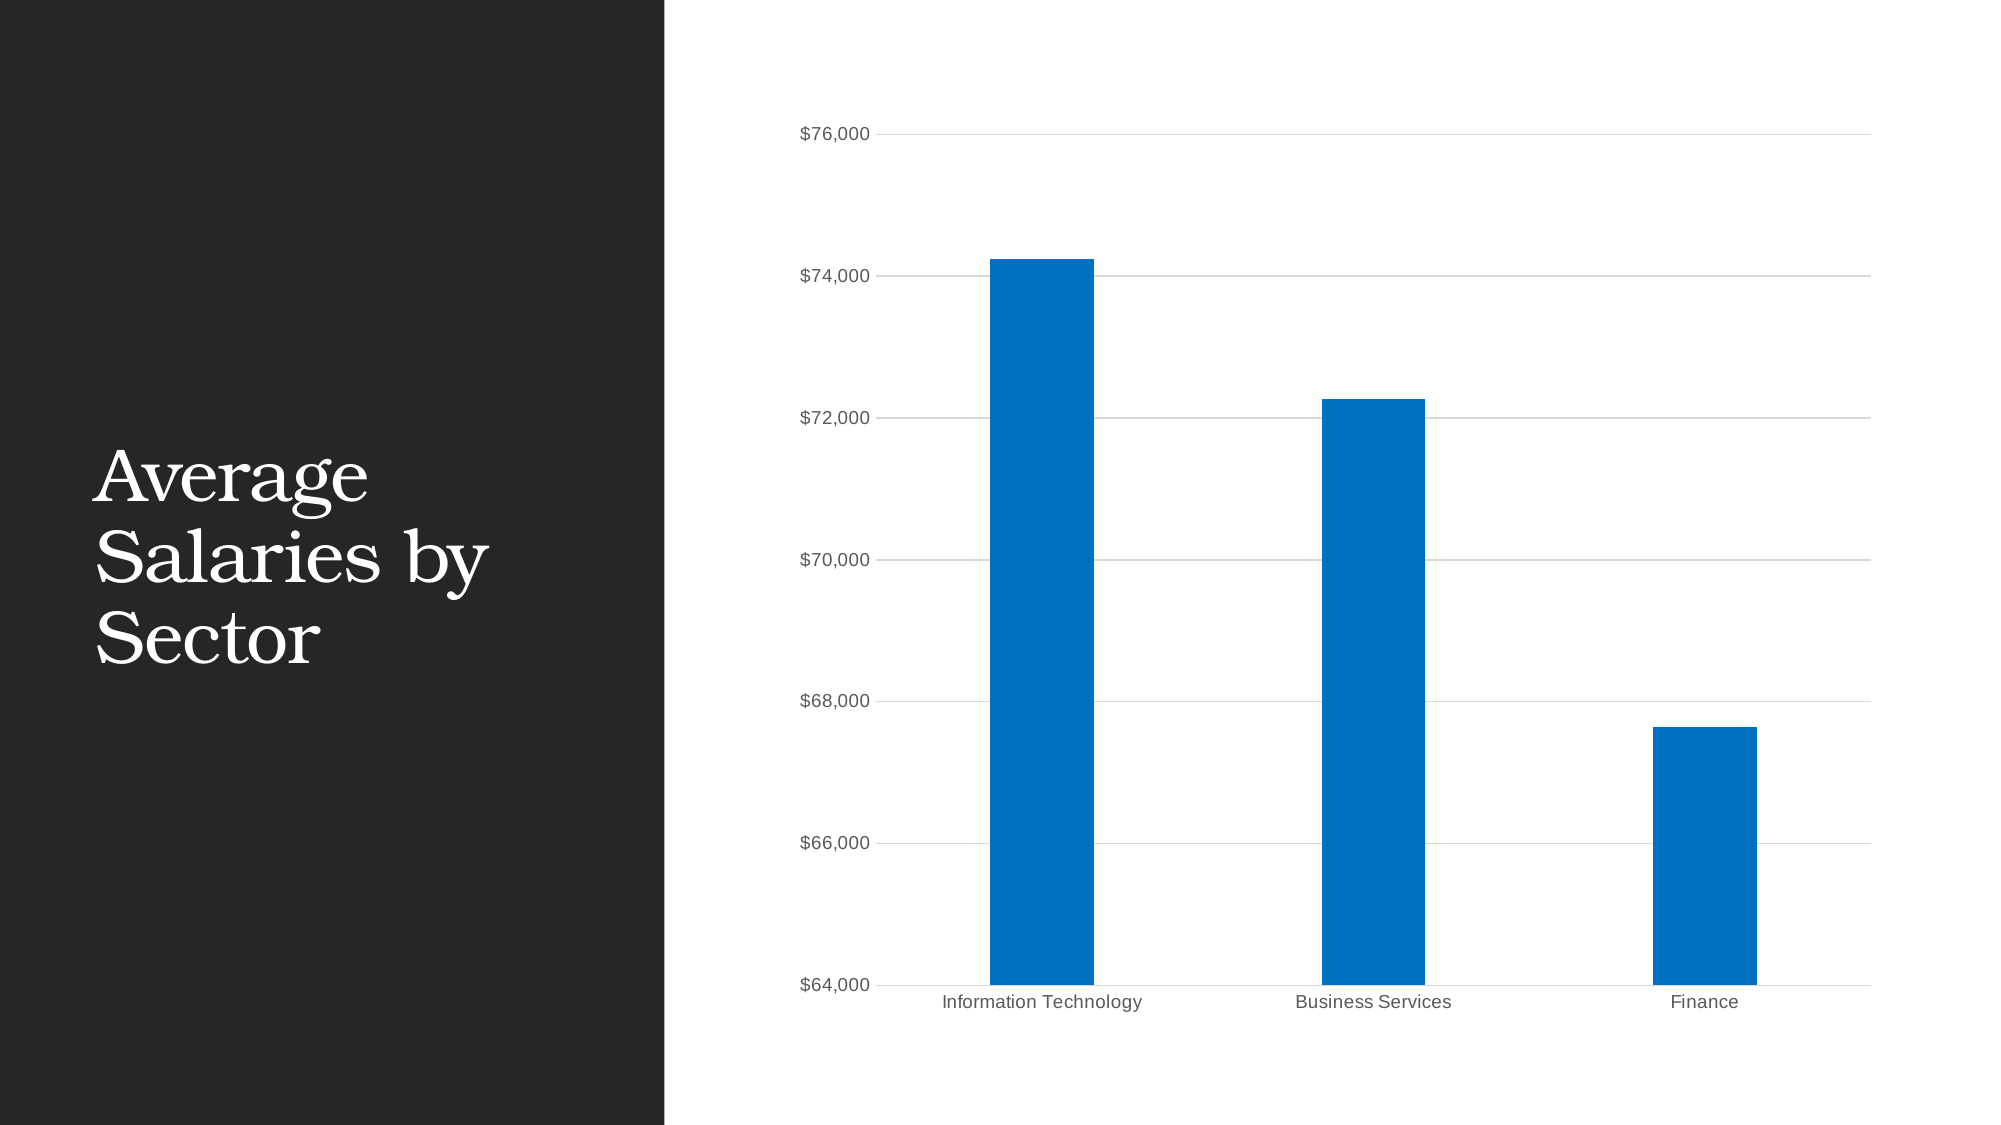

# Average Salaries by Sector

### Chart

| Category |  |
|---|---|
| Information Technology | 74247.36842105263 |
| Business Services | 72273.4225621415 |
| Finance | 67644.97041420119 |